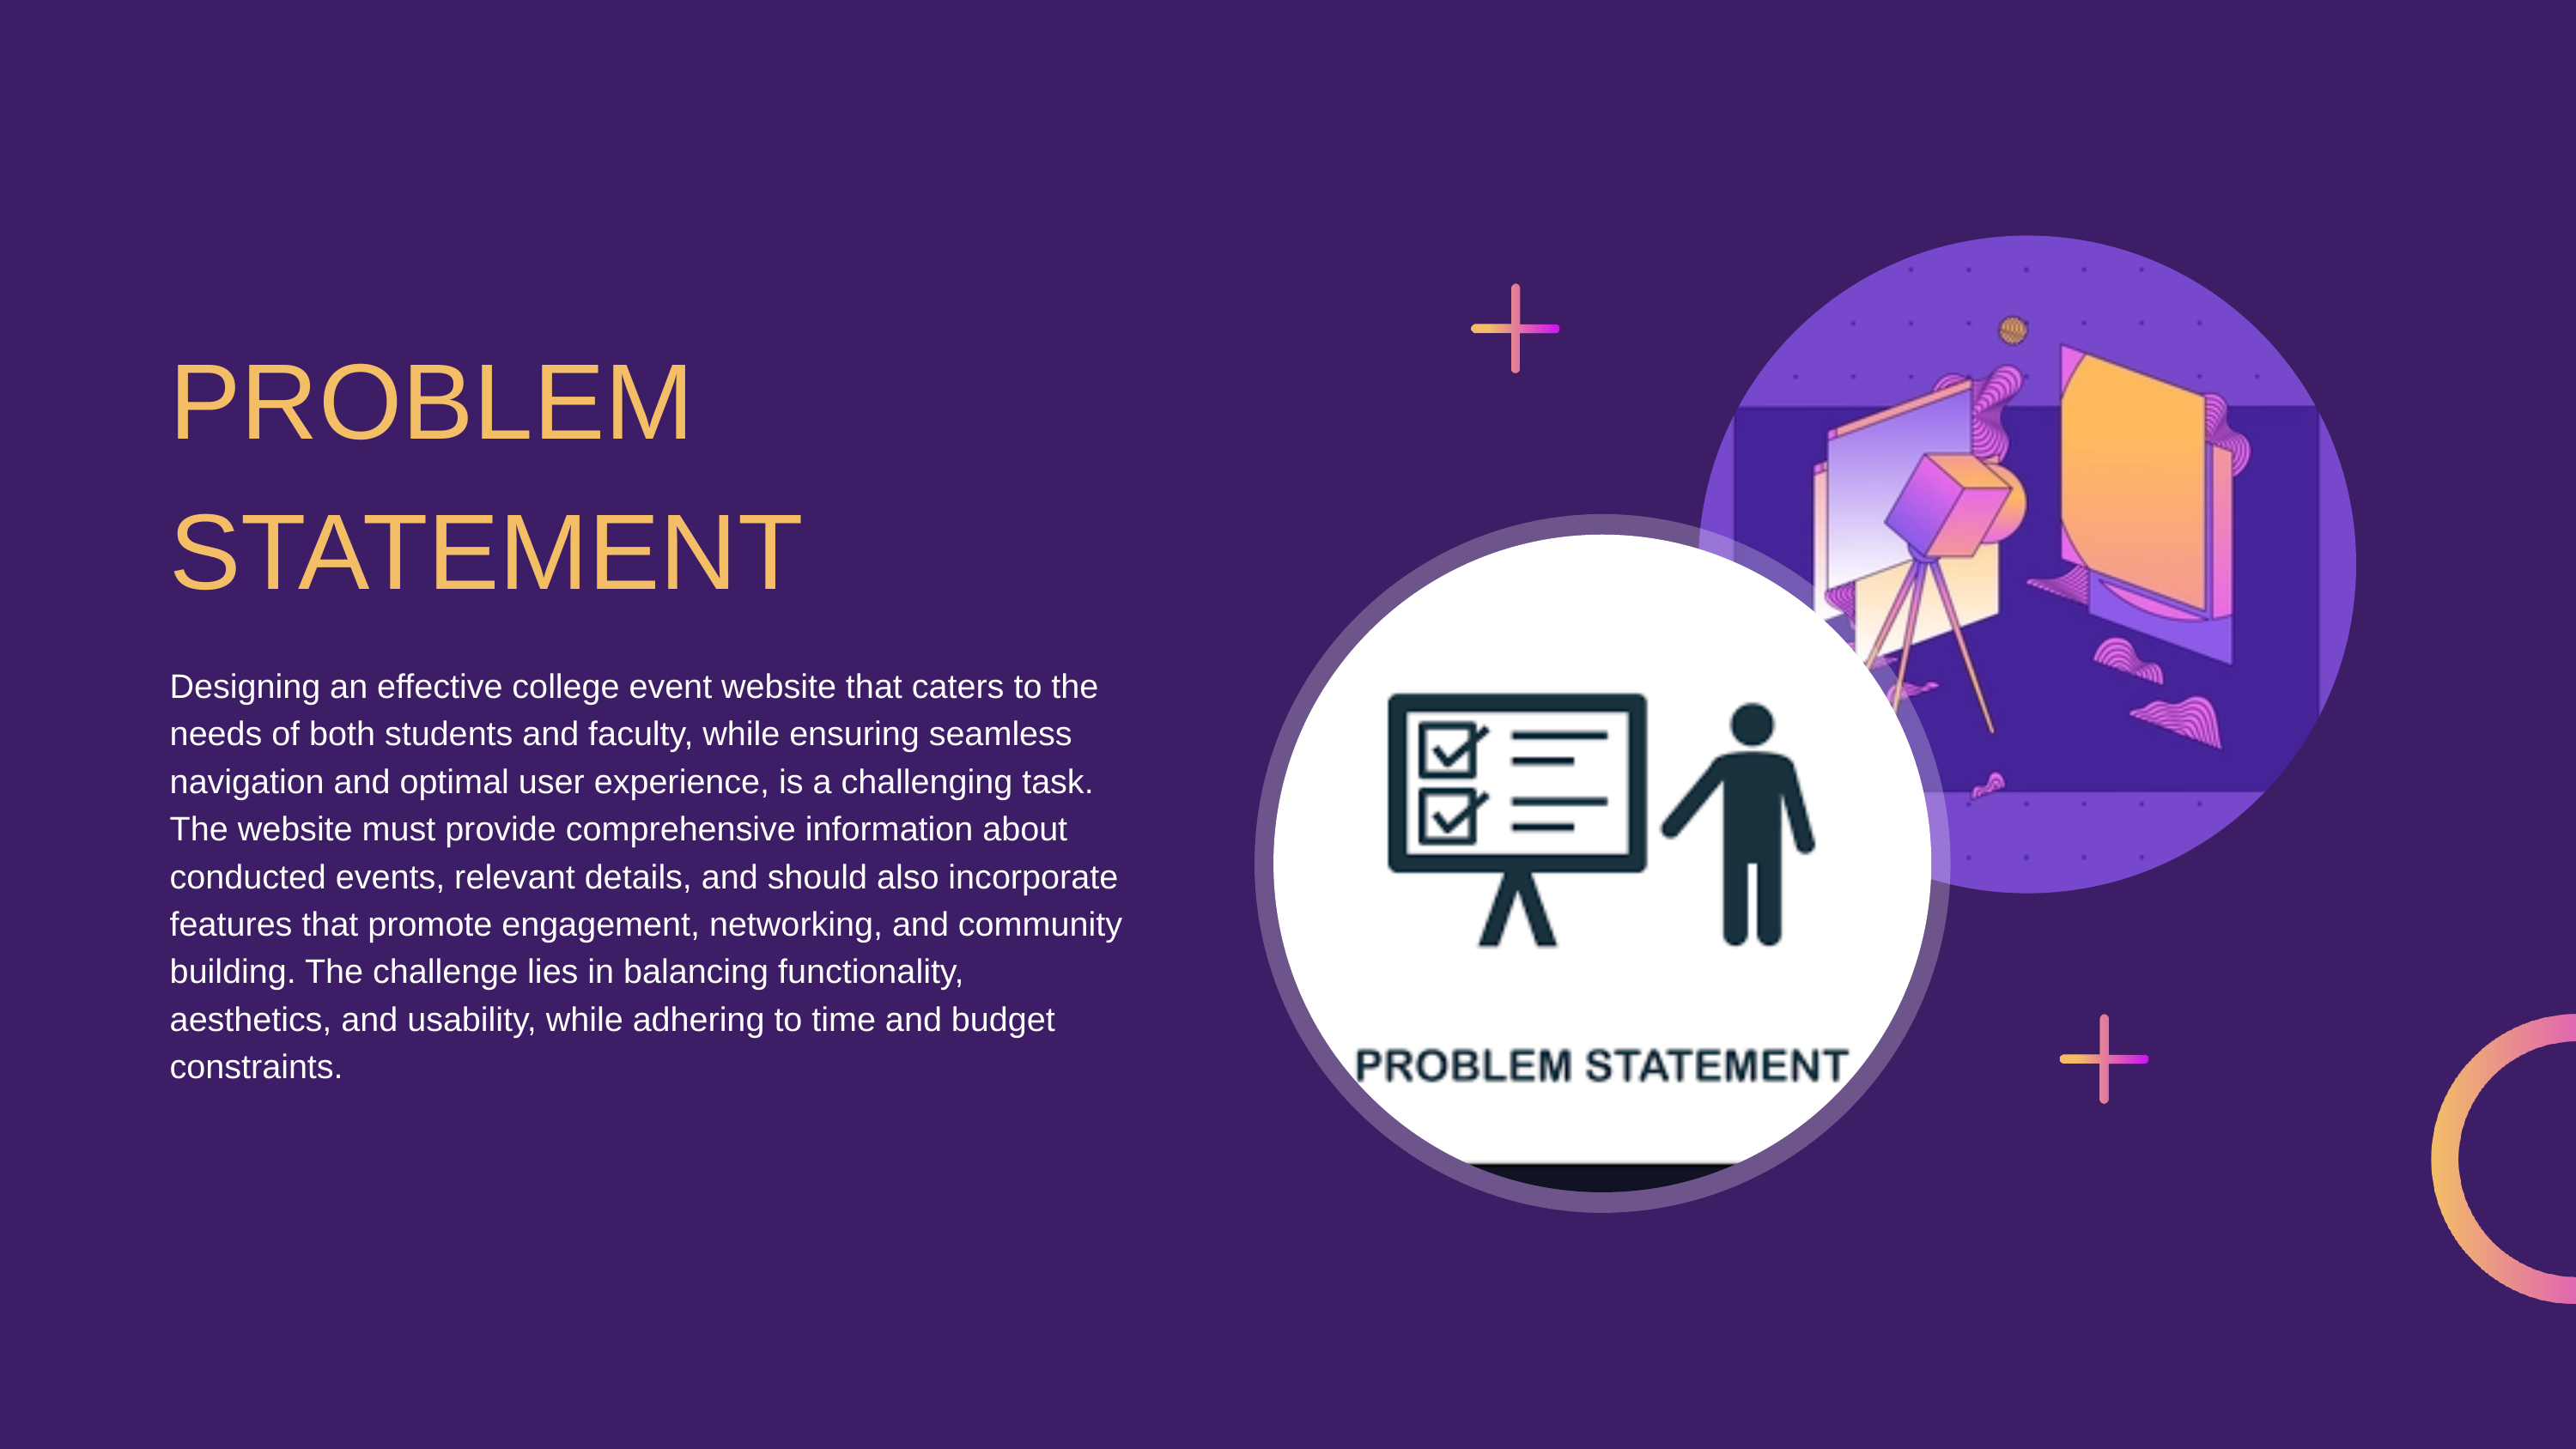

PROBLEM STATEMENT

Designing an effective college event website that caters to the needs of both students and faculty, while ensuring seamless navigation and optimal user experience, is a challenging task. The website must provide comprehensive information about conducted events, relevant details, and should also incorporate features that promote engagement, networking, and community building. The challenge lies in balancing functionality, aesthetics, and usability, while adhering to time and budget constraints.